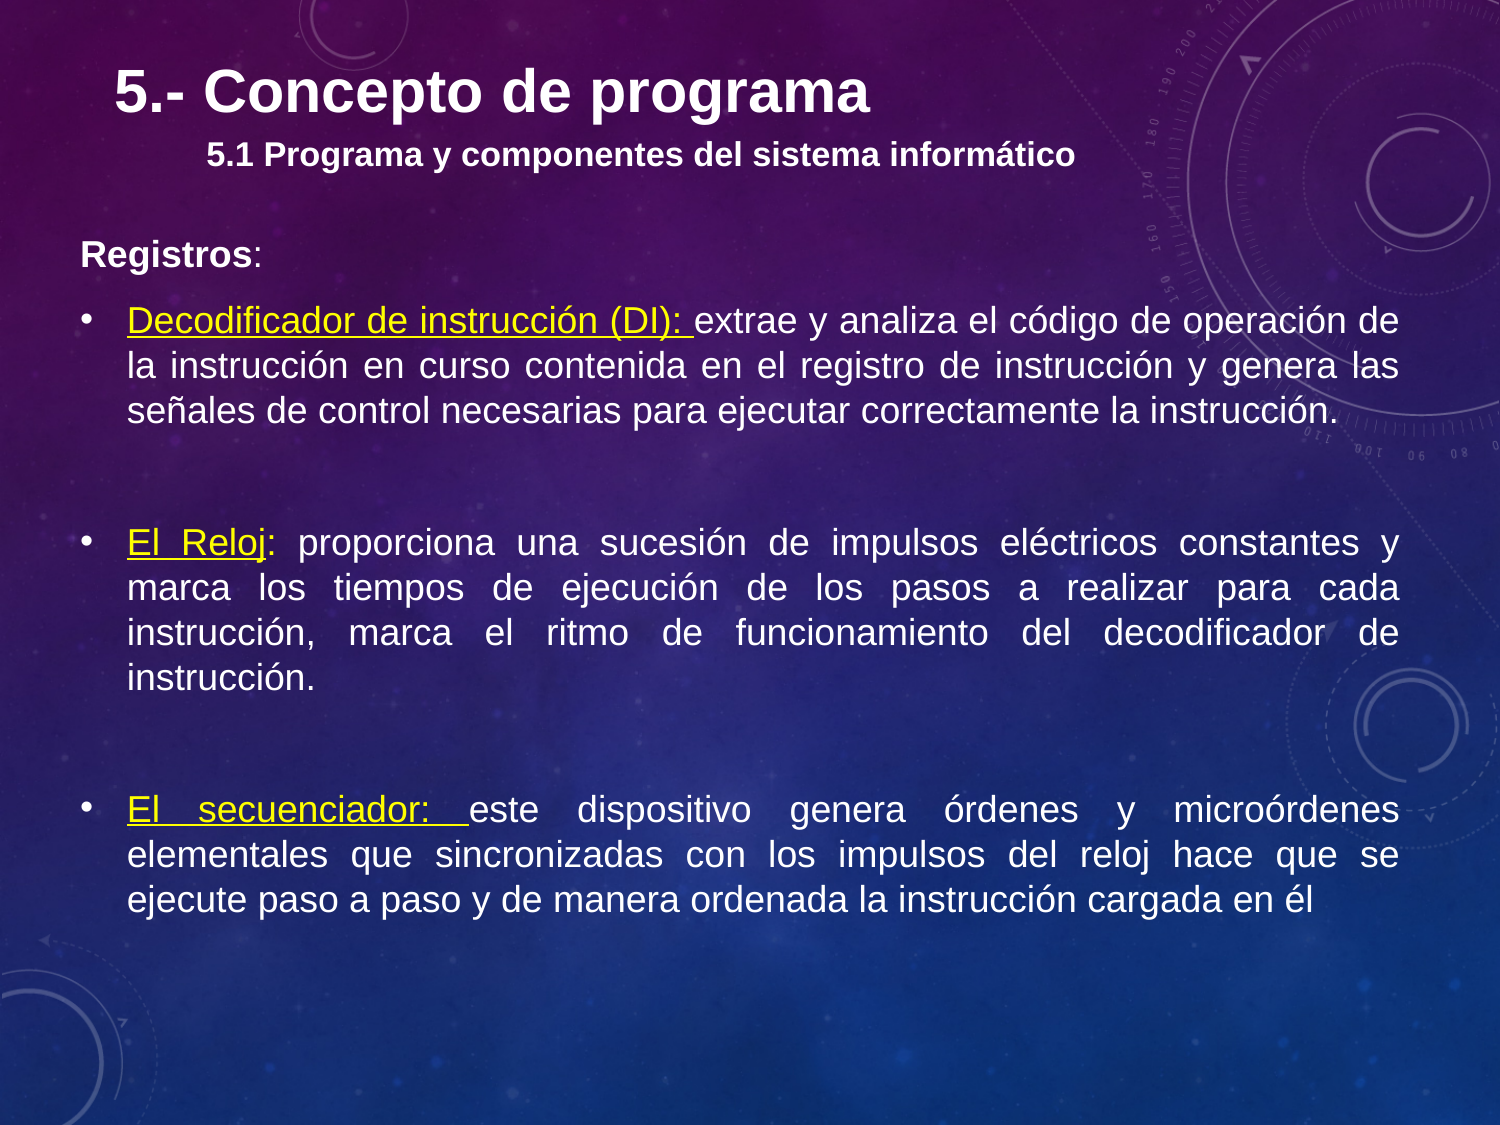

5.- Concepto de programa
	5.1 Programa y componentes del sistema informático
Registros:
Decodificador de instrucción (DI): extrae y analiza el código de operación de la instrucción en curso contenida en el registro de instrucción y genera las señales de control necesarias para ejecutar correctamente la instrucción.

El Reloj: proporciona una sucesión de impulsos eléctricos constantes y marca los tiempos de ejecución de los pasos a realizar para cada instrucción, marca el ritmo de funcionamiento del decodificador de instrucción.

El secuenciador: este dispositivo genera órdenes y microórdenes elementales que sincronizadas con los impulsos del reloj hace que se ejecute paso a paso y de manera ordenada la instrucción cargada en él